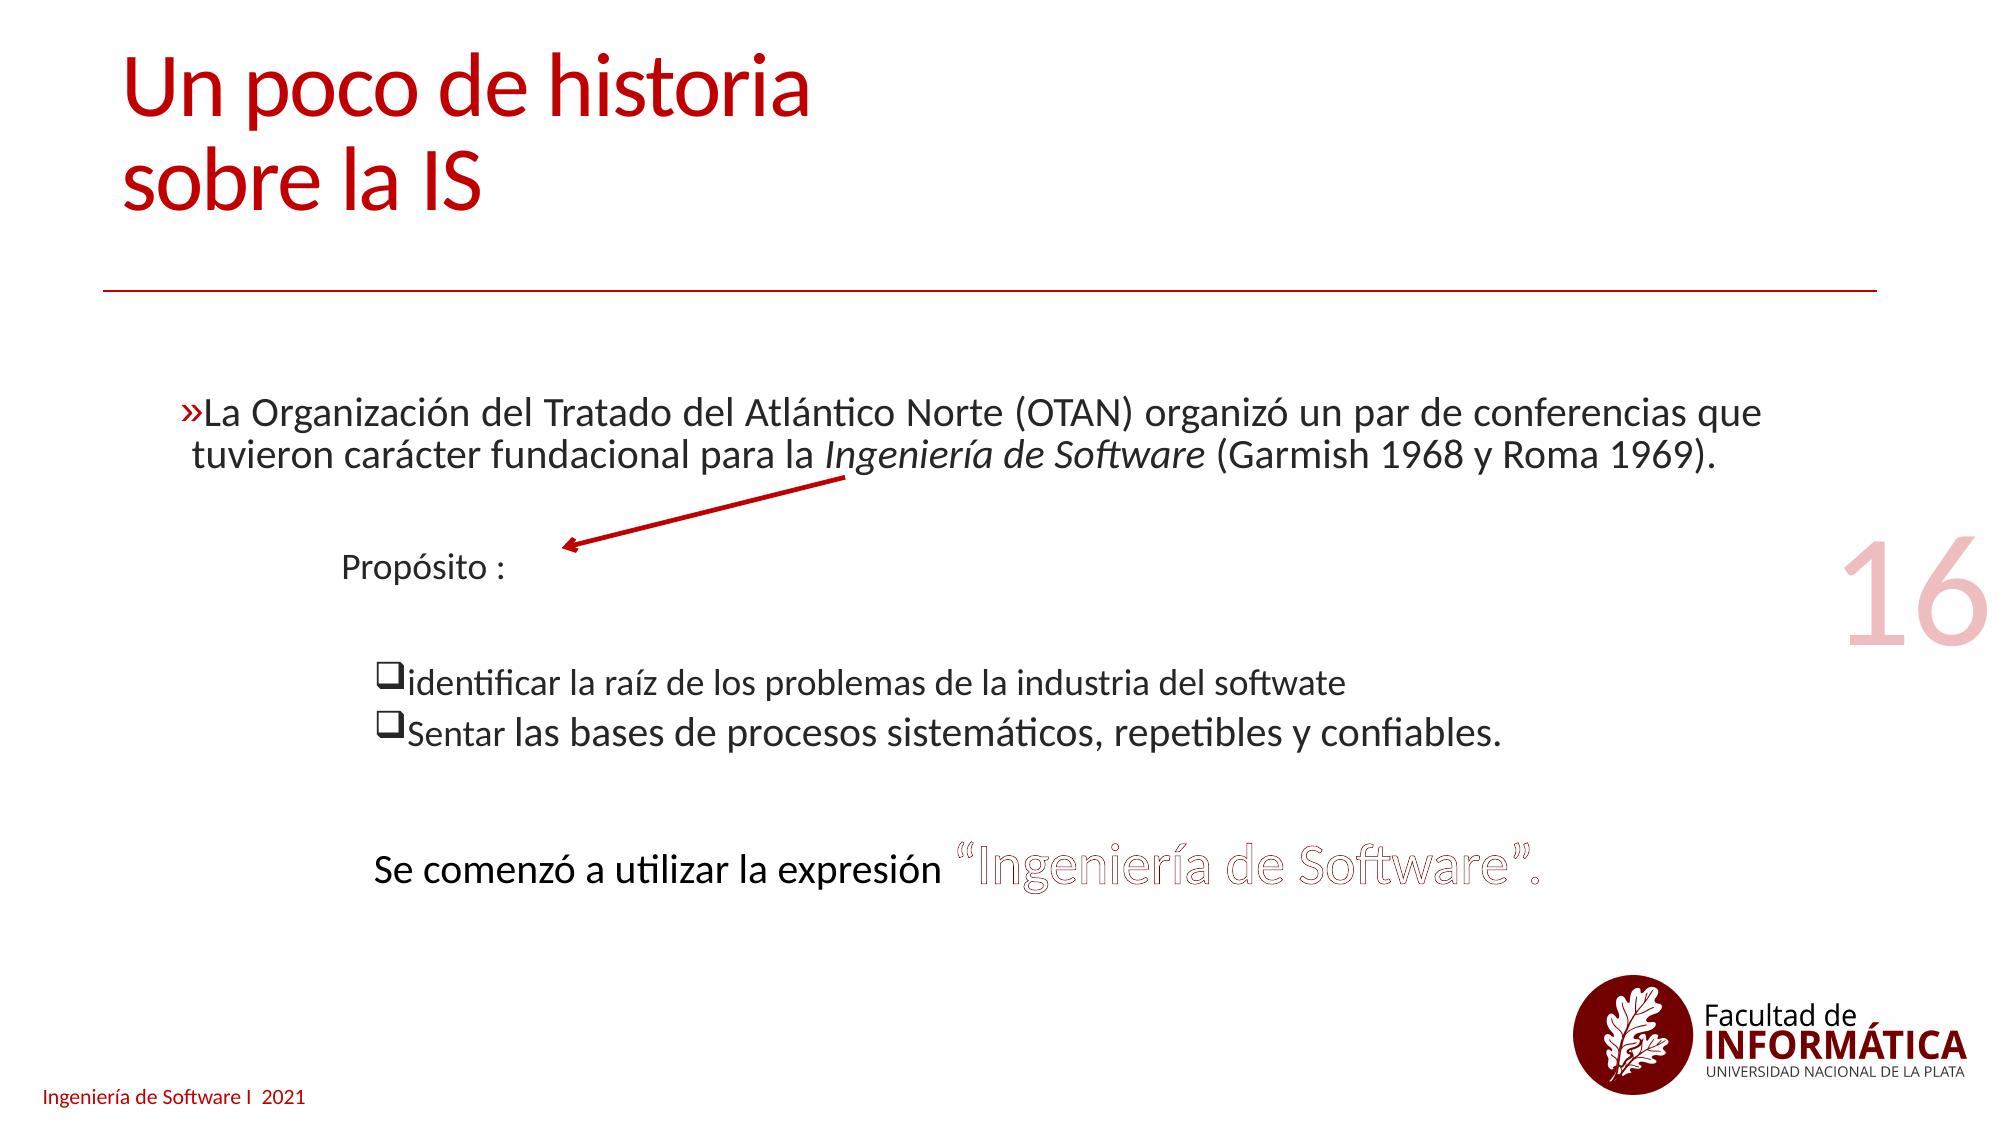

# Un poco de historia sobre la IS

La Organización del Tratado del Atlántico Norte (OTAN) organizó un par de conferencias que tuvieron carácter fundacional para la Ingeniería de Software (Garmish 1968 y Roma 1969).

       Propósito :

identificar la raíz de los problemas de la industria del softwate
Sentar las bases de procesos sistemáticos, repetibles y confiables.

Se comenzó a utilizar la expresión “Ingeniería de Software”.

16
Ingeniería de Software I  2021